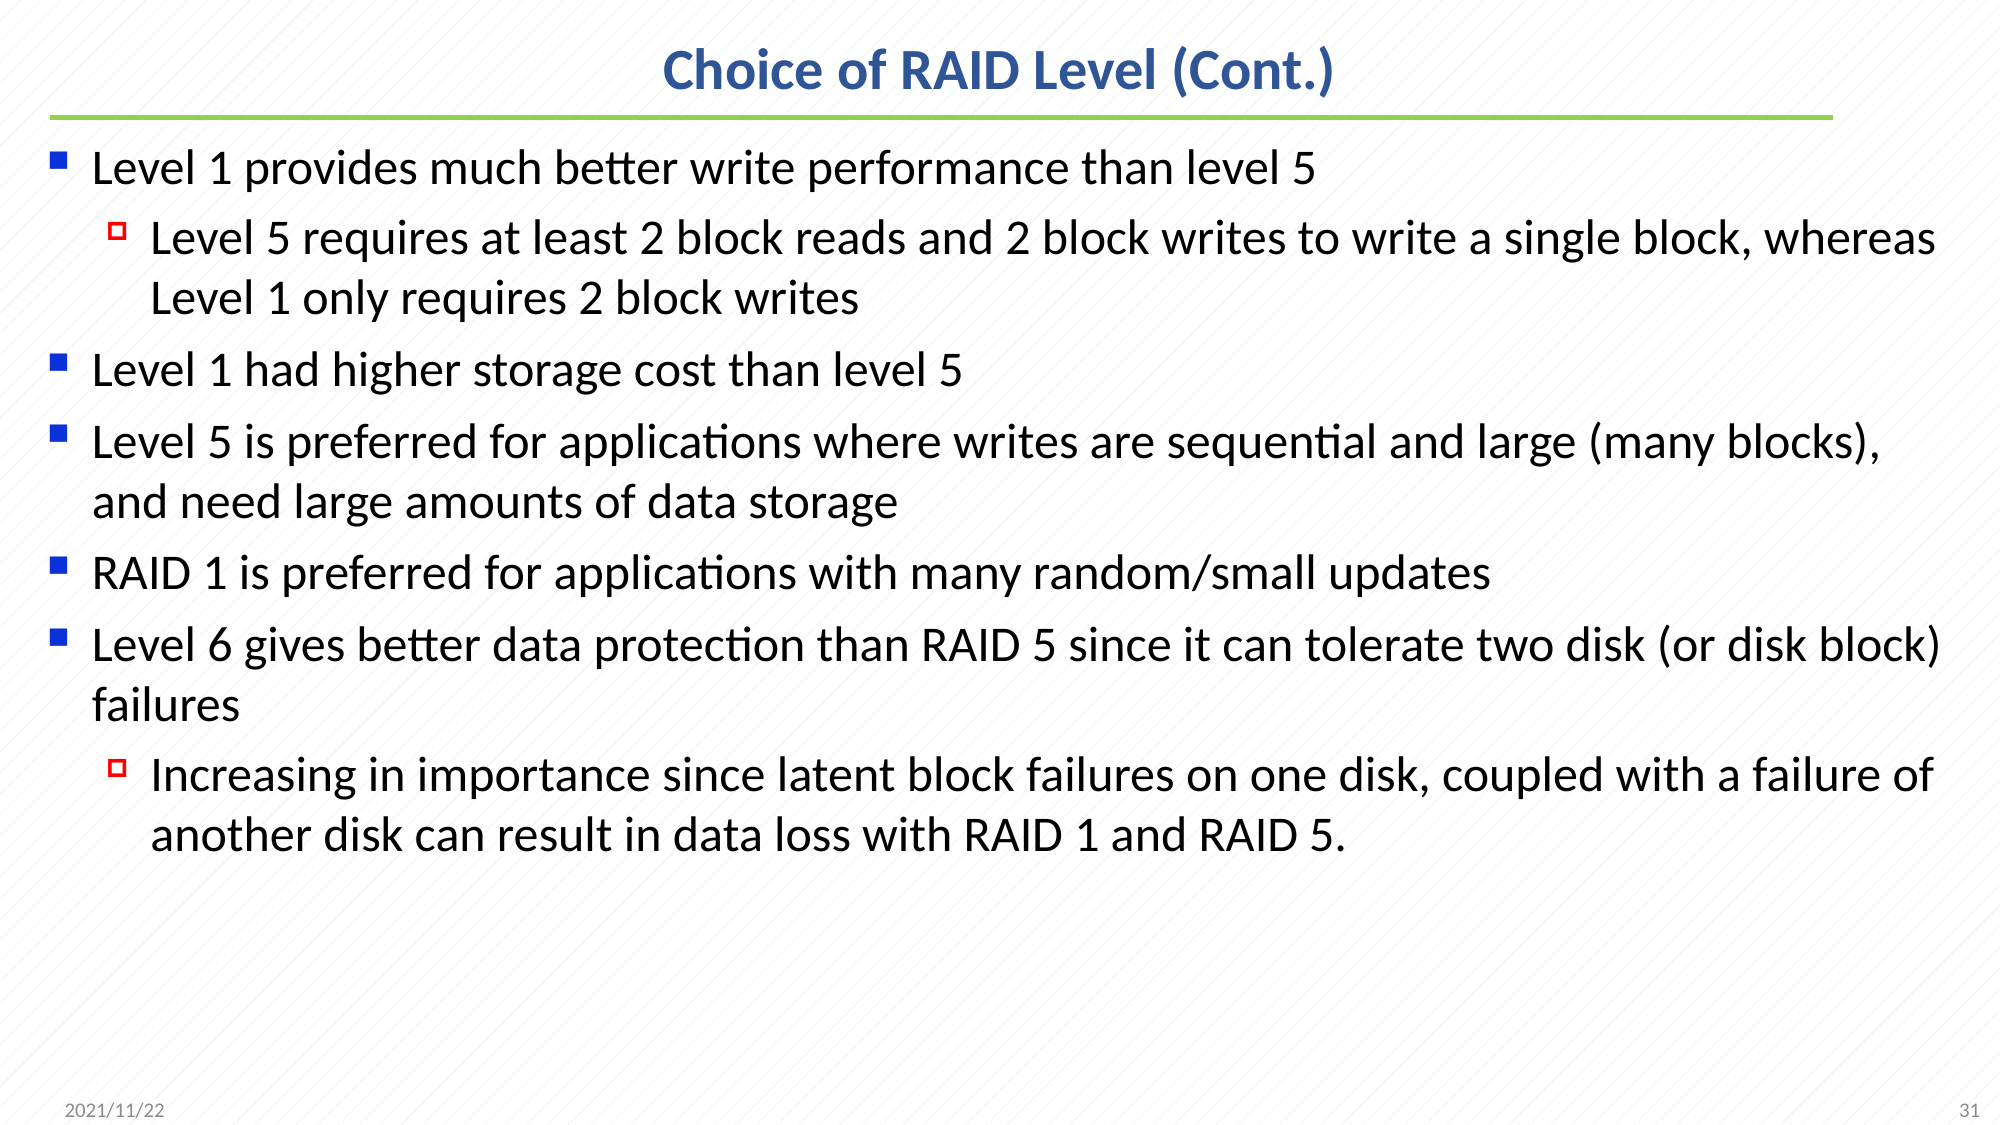

# Choice of RAID Level (Cont.)
Level 1 provides much better write performance than level 5
Level 5 requires at least 2 block reads and 2 block writes to write a single block, whereas Level 1 only requires 2 block writes
Level 1 had higher storage cost than level 5
Level 5 is preferred for applications where writes are sequential and large (many blocks), and need large amounts of data storage
RAID 1 is preferred for applications with many random/small updates
Level 6 gives better data protection than RAID 5 since it can tolerate two disk (or disk block) failures
Increasing in importance since latent block failures on one disk, coupled with a failure of another disk can result in data loss with RAID 1 and RAID 5.

31
2021/11/22